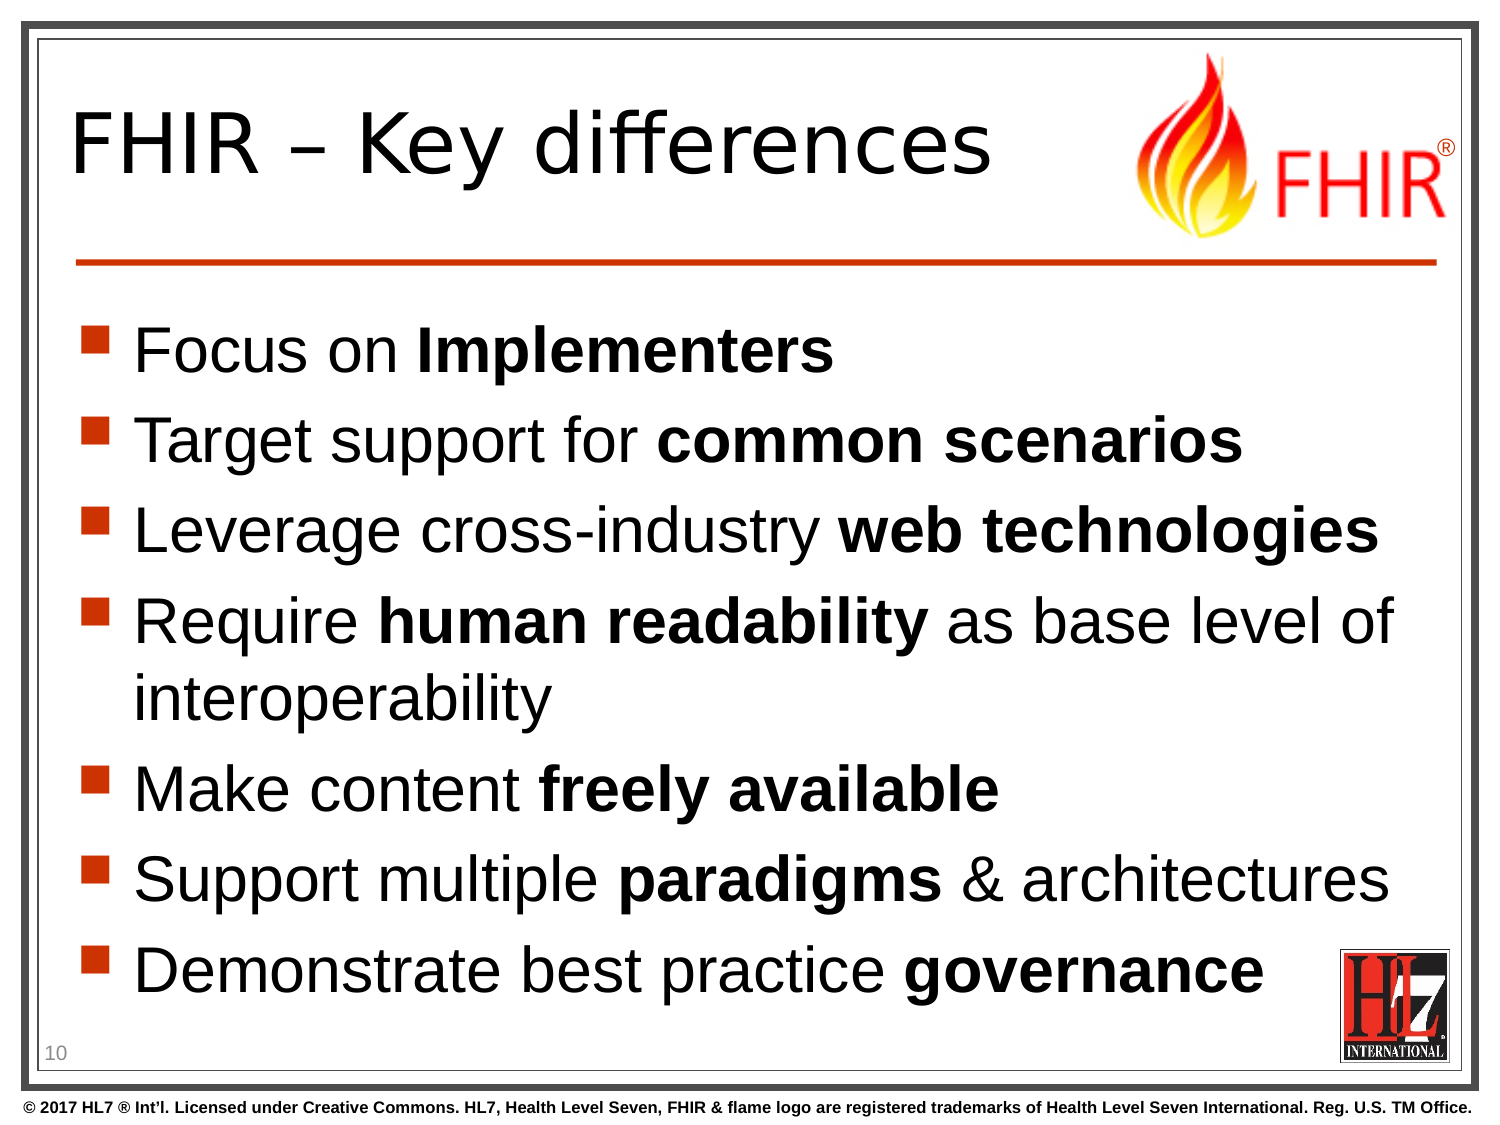

# FHIR – Key differences
Focus on Implementers
Target support for common scenarios
Leverage cross-industry web technologies
Require human readability as base level of interoperability
Make content freely available
Support multiple paradigms & architectures
Demonstrate best practice governance
10